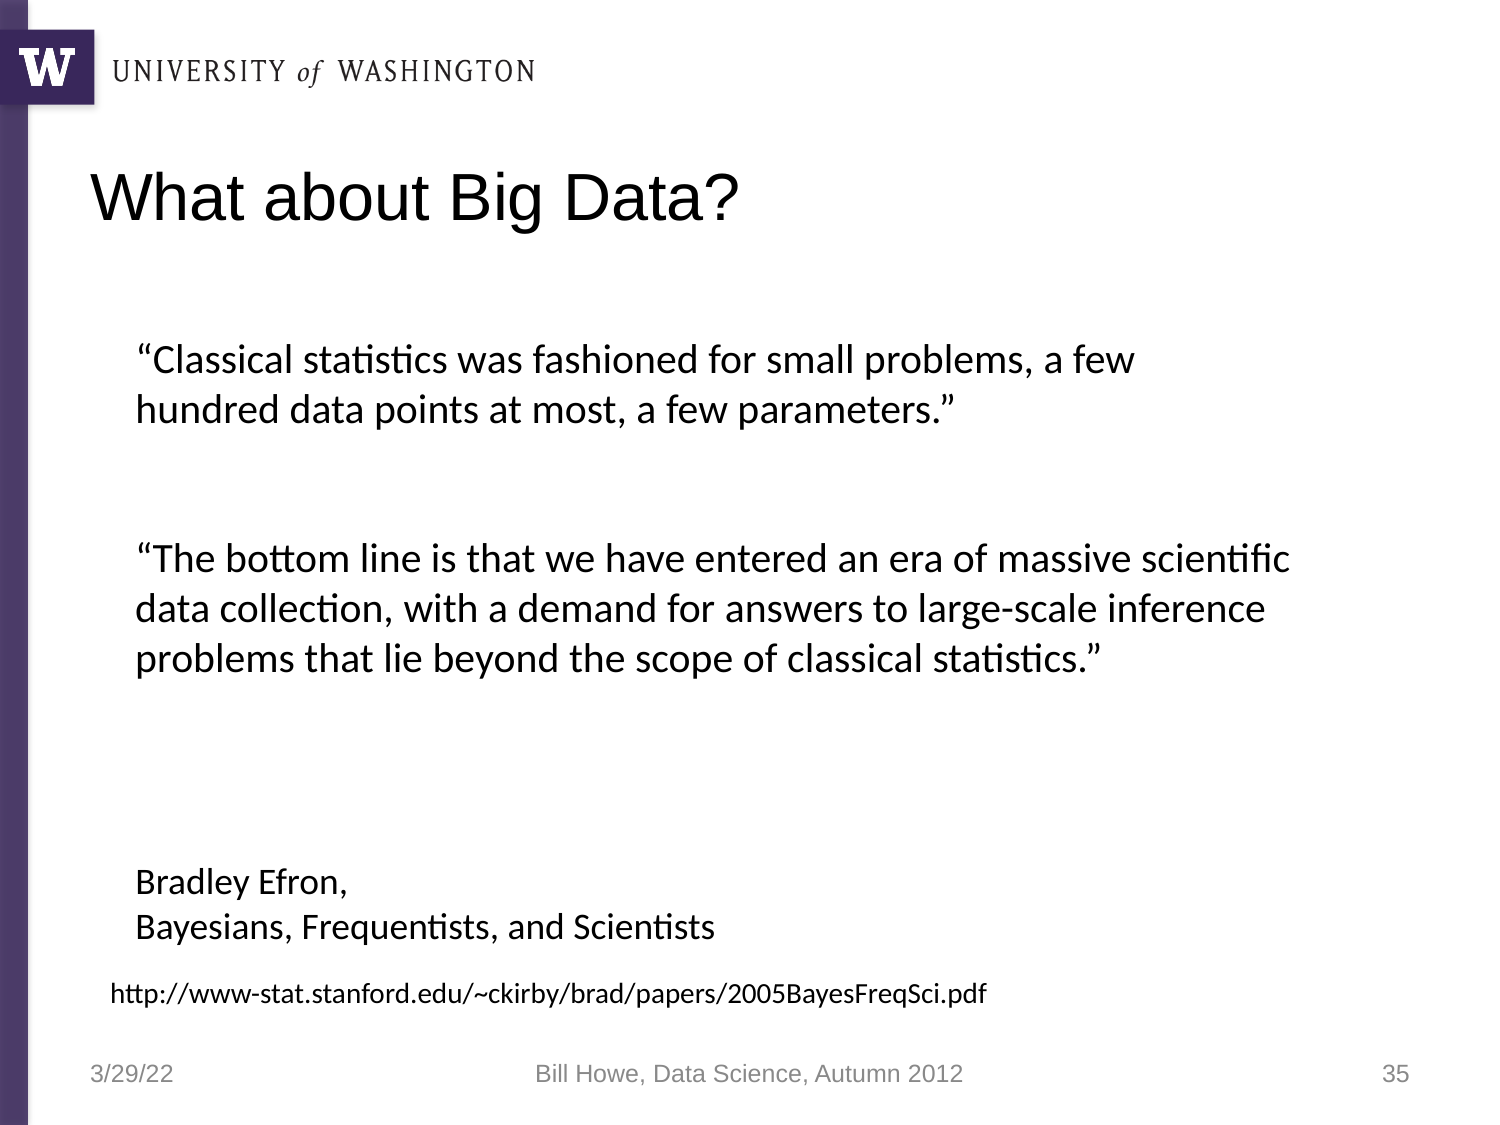

# What about Big Data?
“Classical statistics was fashioned for small problems, a few hundred data points at most, a few parameters.”
“The bottom line is that we have entered an era of massive scientiﬁc data collection, with a demand for answers to large-scale inference problems that lie beyond the scope of classical statistics.”
Bradley Efron,
Bayesians, Frequentists, and Scientists
http://www-stat.stanford.edu/~ckirby/brad/papers/2005BayesFreqSci.pdf
3/29/22
Bill Howe, Data Science, Autumn 2012
35